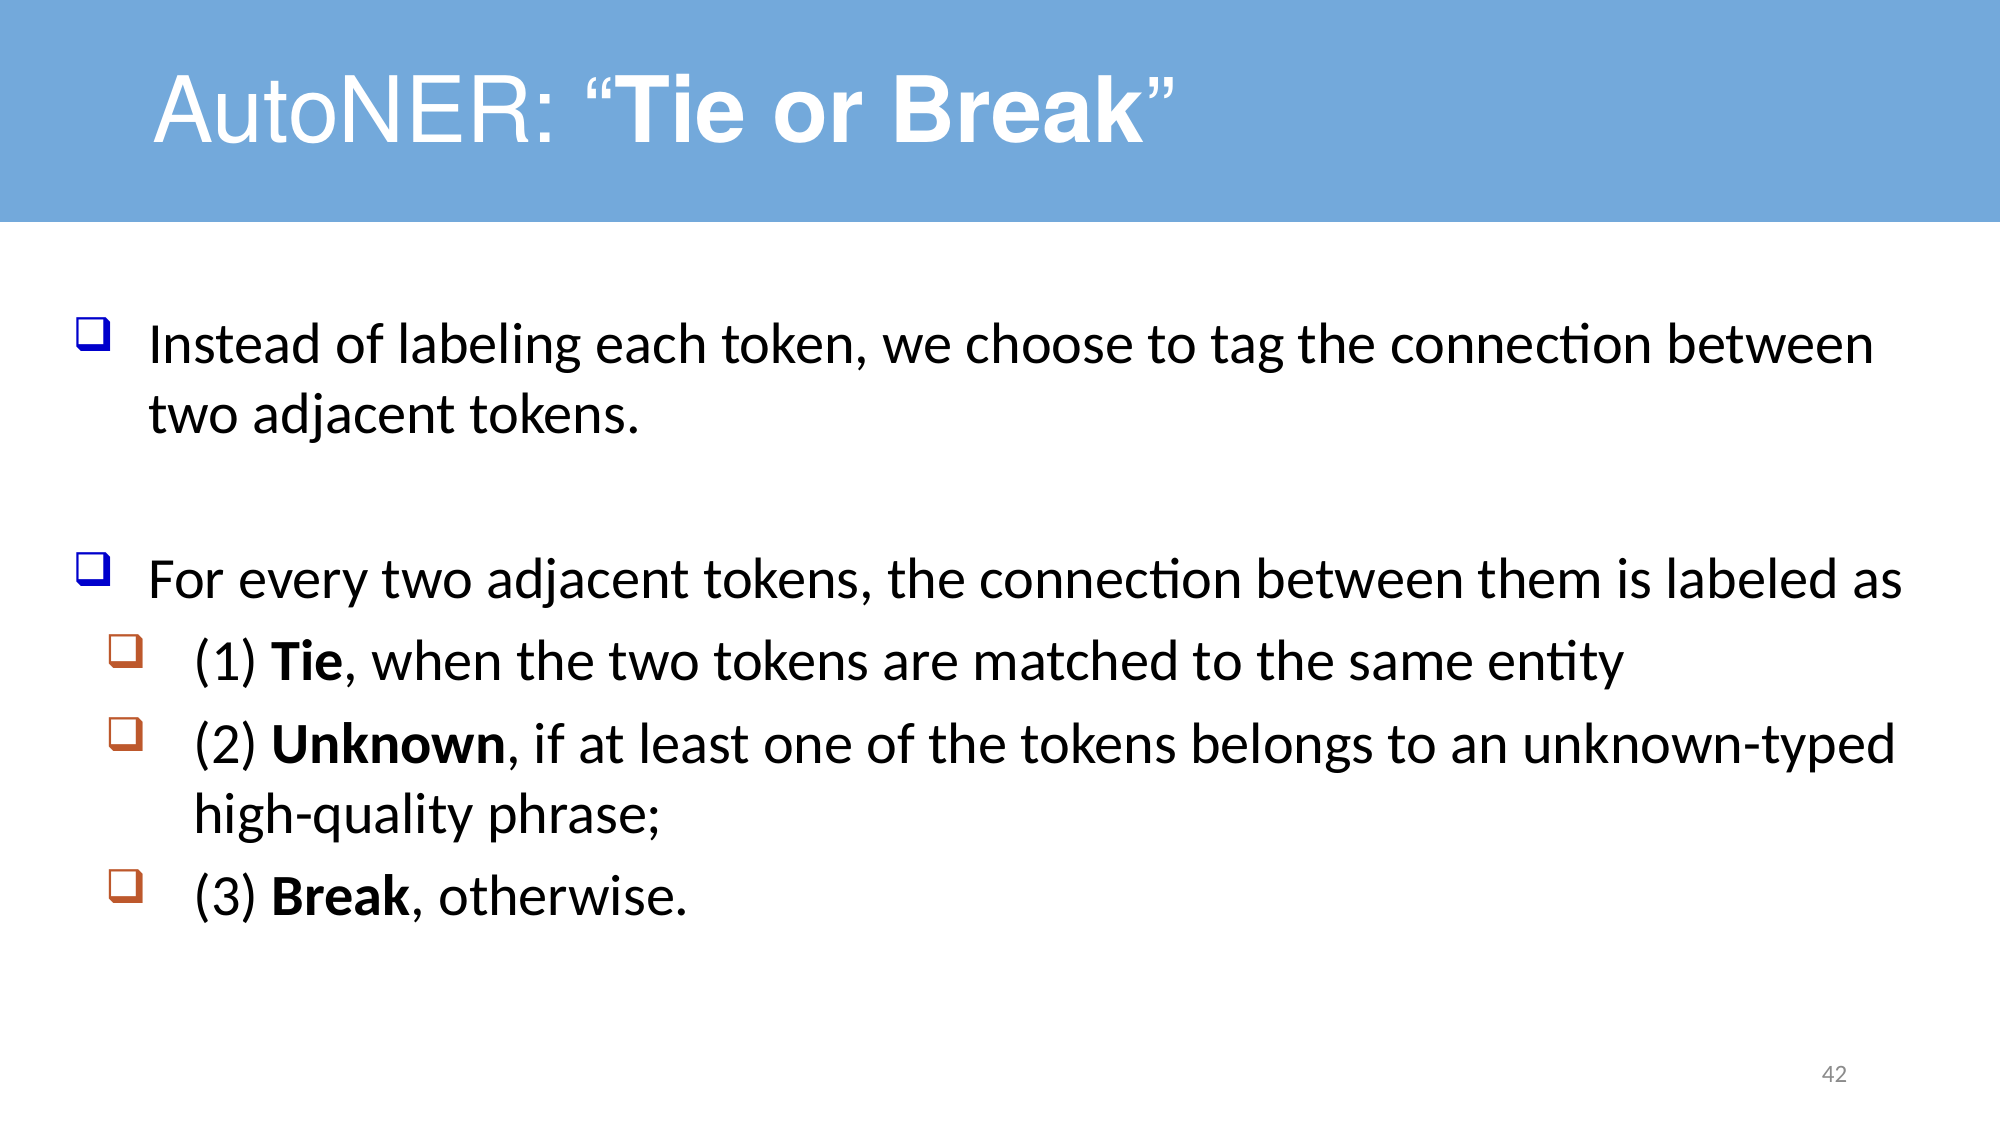

# AutoNER: “Tie or Break”
Instead of labeling each token, we choose to tag the connection between two adjacent tokens.

For every two adjacent tokens, the connection between them is labeled as
(1) Tie, when the two tokens are matched to the same entity
(2) Unknown, if at least one of the tokens belongs to an unknown-typed high-quality phrase;
(3) Break, otherwise.

42